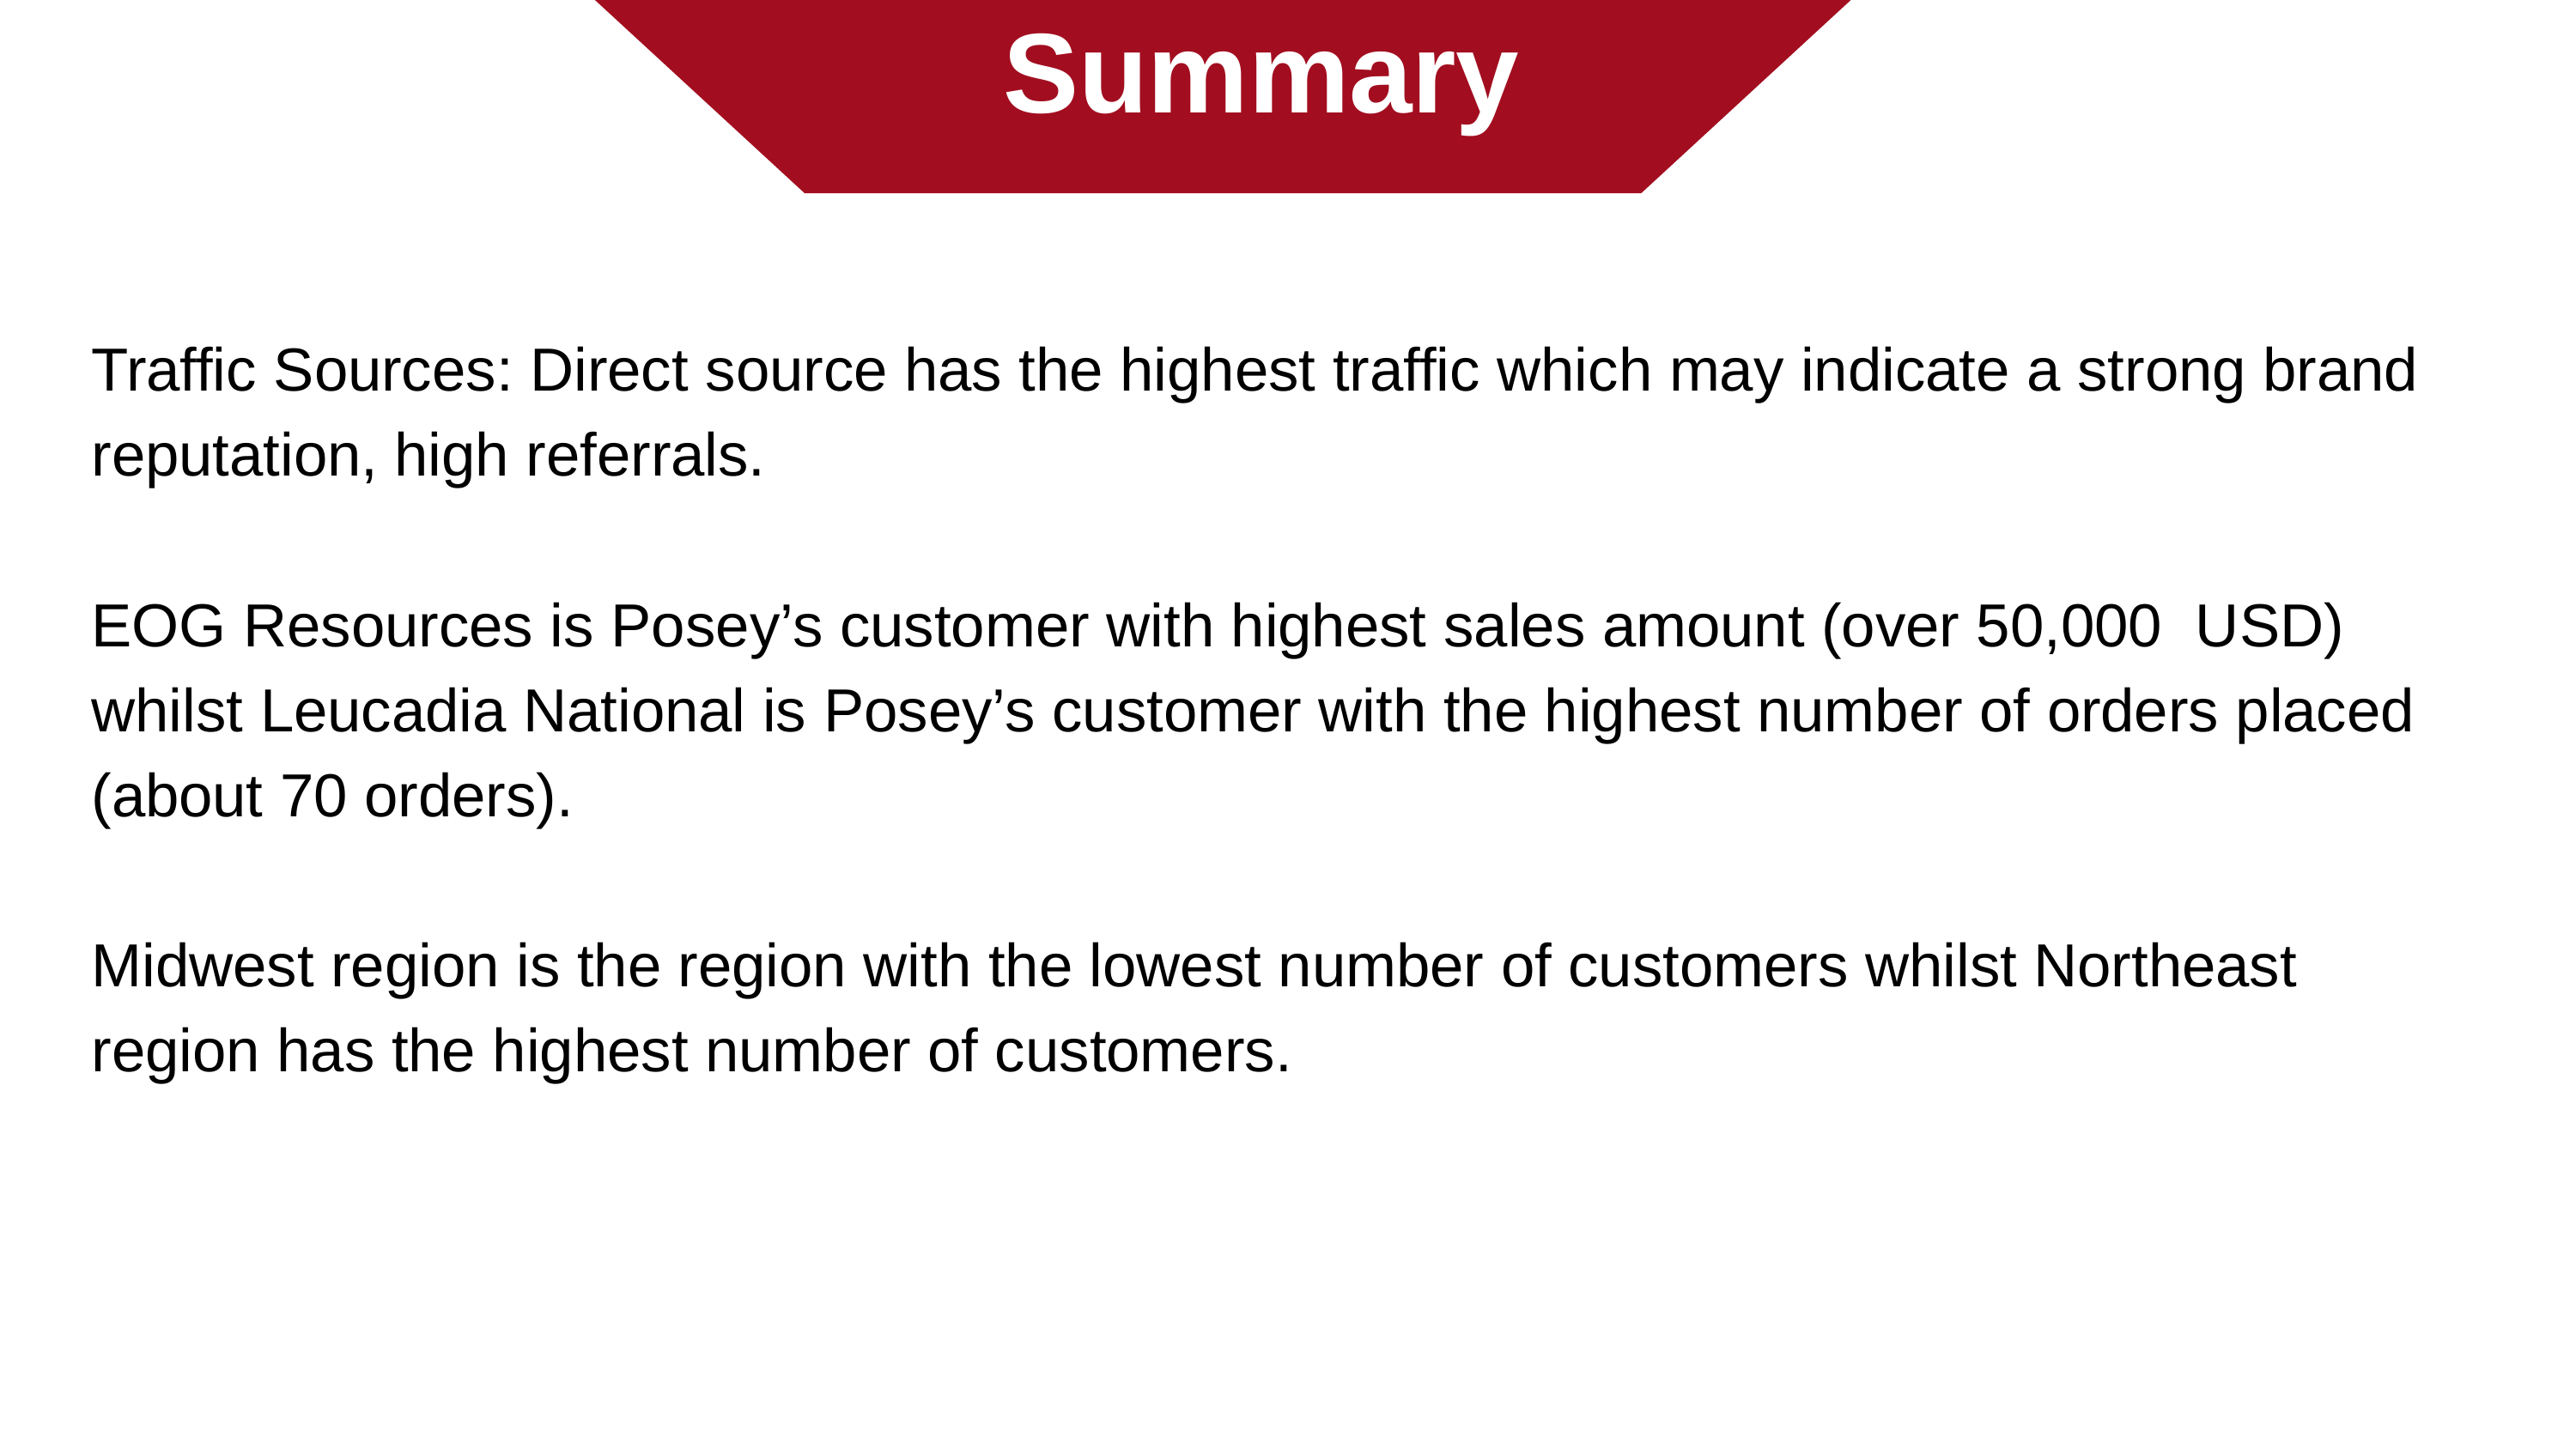

Summary

Traffic Sources: Direct source has the highest traffic which may indicate a strong brand reputation, high referrals.

EOG Resources is Posey’s customer with highest sales amount (over 50,000  USD) whilst Leucadia National is Posey’s customer with the highest number of orders placed (about 70 orders).

Midwest region is the region with the lowest number of customers whilst Northeast region has the highest number of customers.